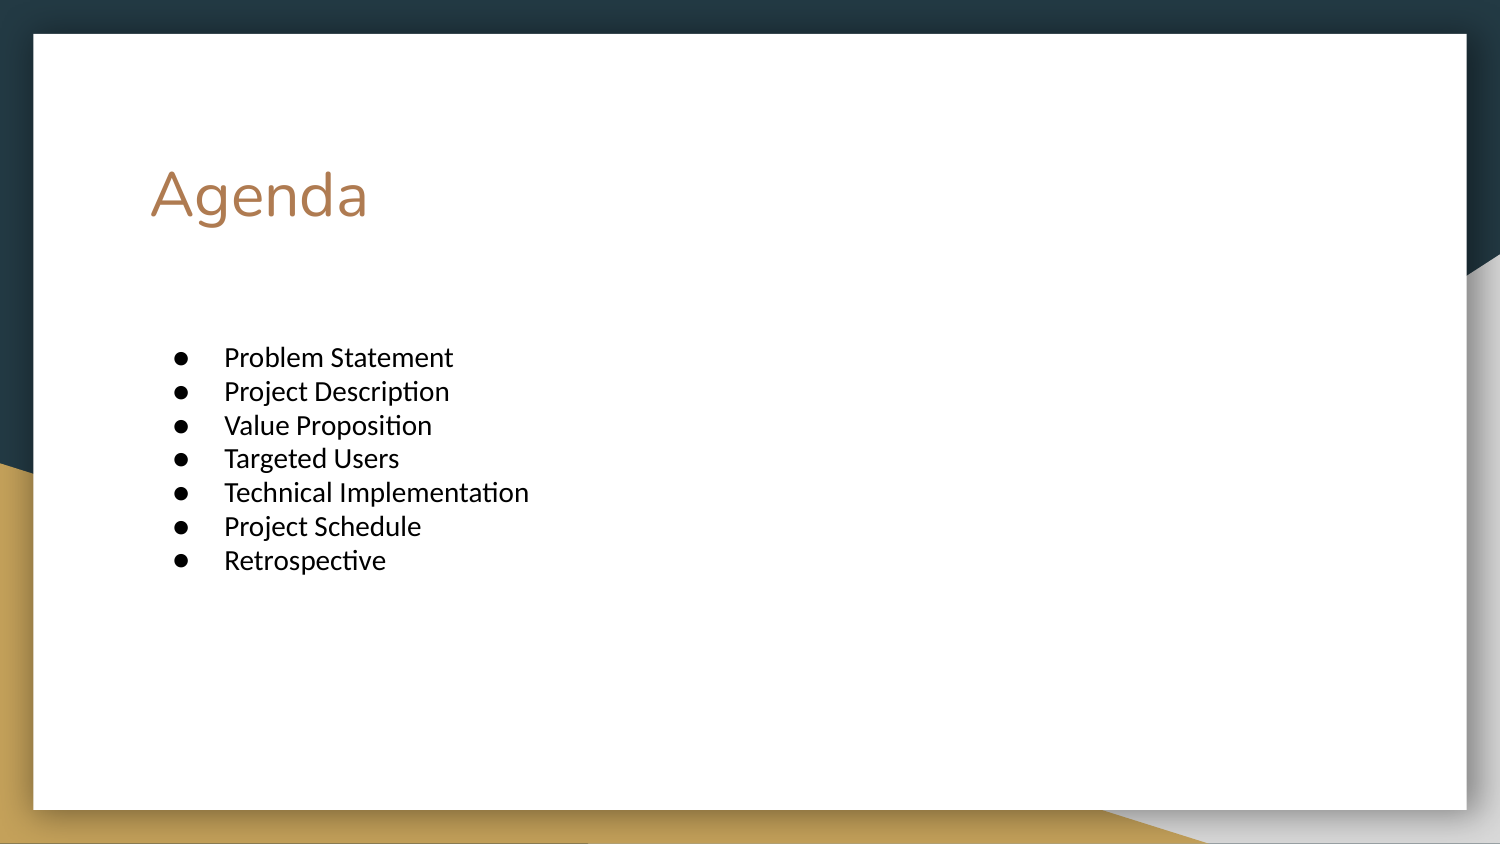

# Agenda
Problem Statement
Project Description
Value Proposition
Targeted Users
Technical Implementation
Project Schedule
Retrospective